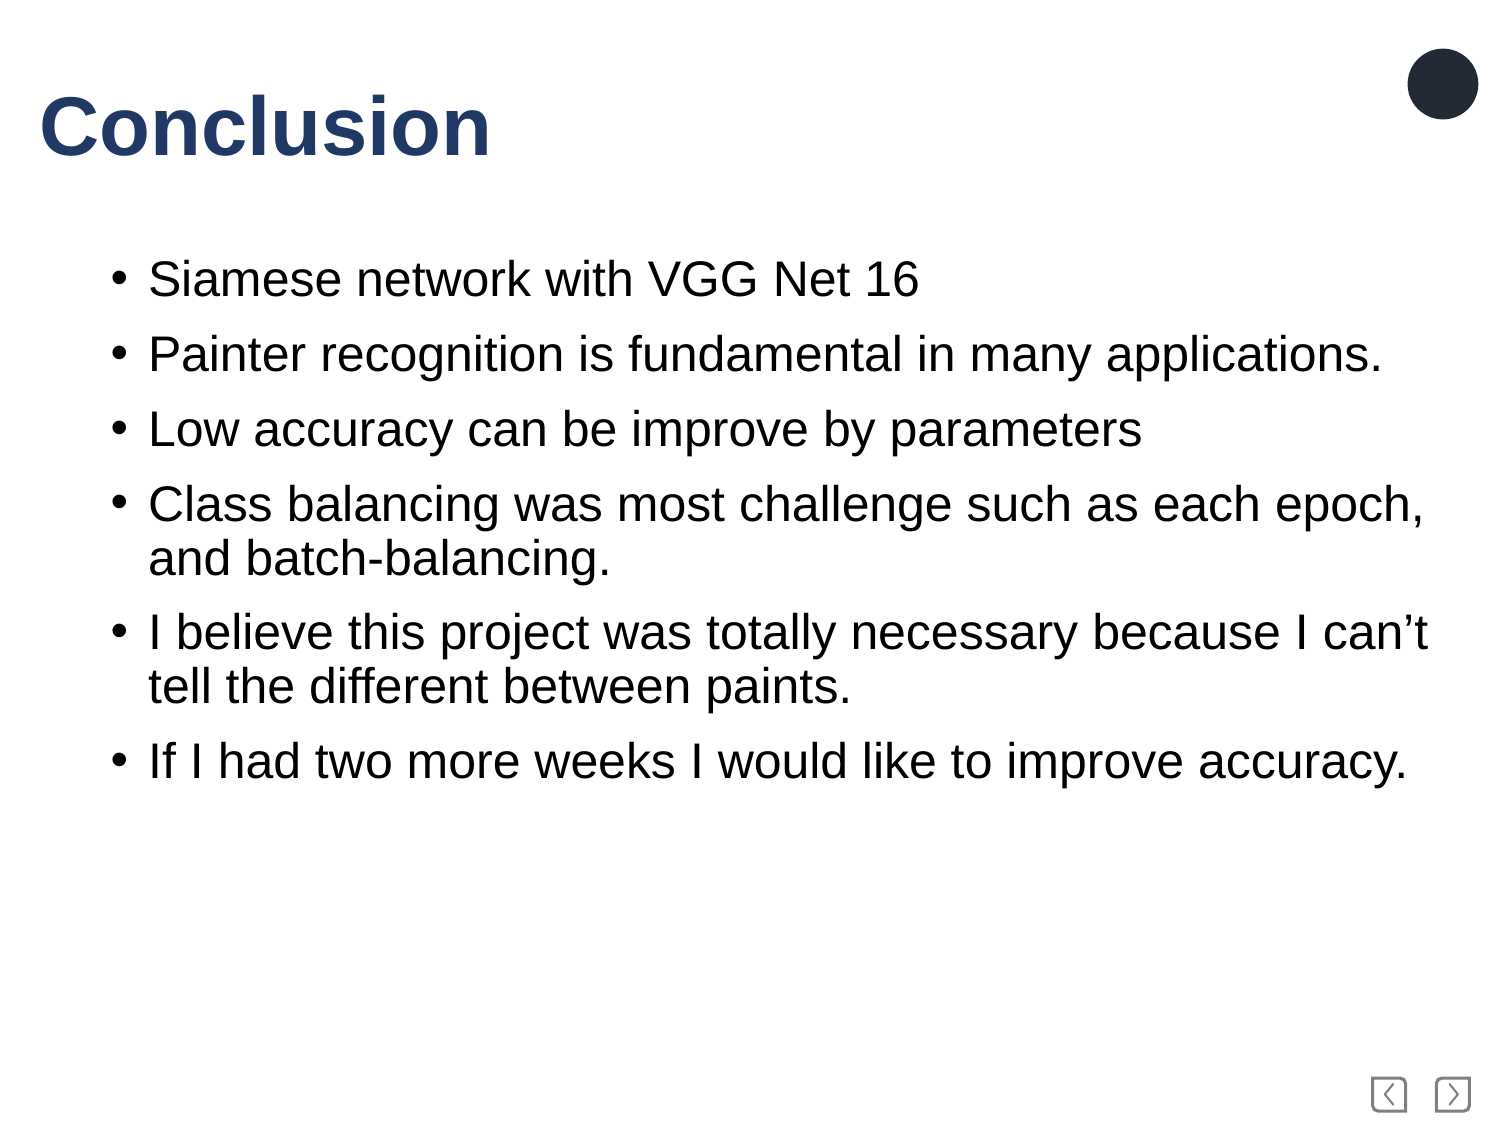

# Conclusion
Siamese network with VGG Net 16
Painter recognition is fundamental in many applications.
Low accuracy can be improve by parameters
Class balancing was most challenge such as each epoch, and batch-balancing.
I believe this project was totally necessary because I can’t tell the different between paints.
If I had two more weeks I would like to improve accuracy.